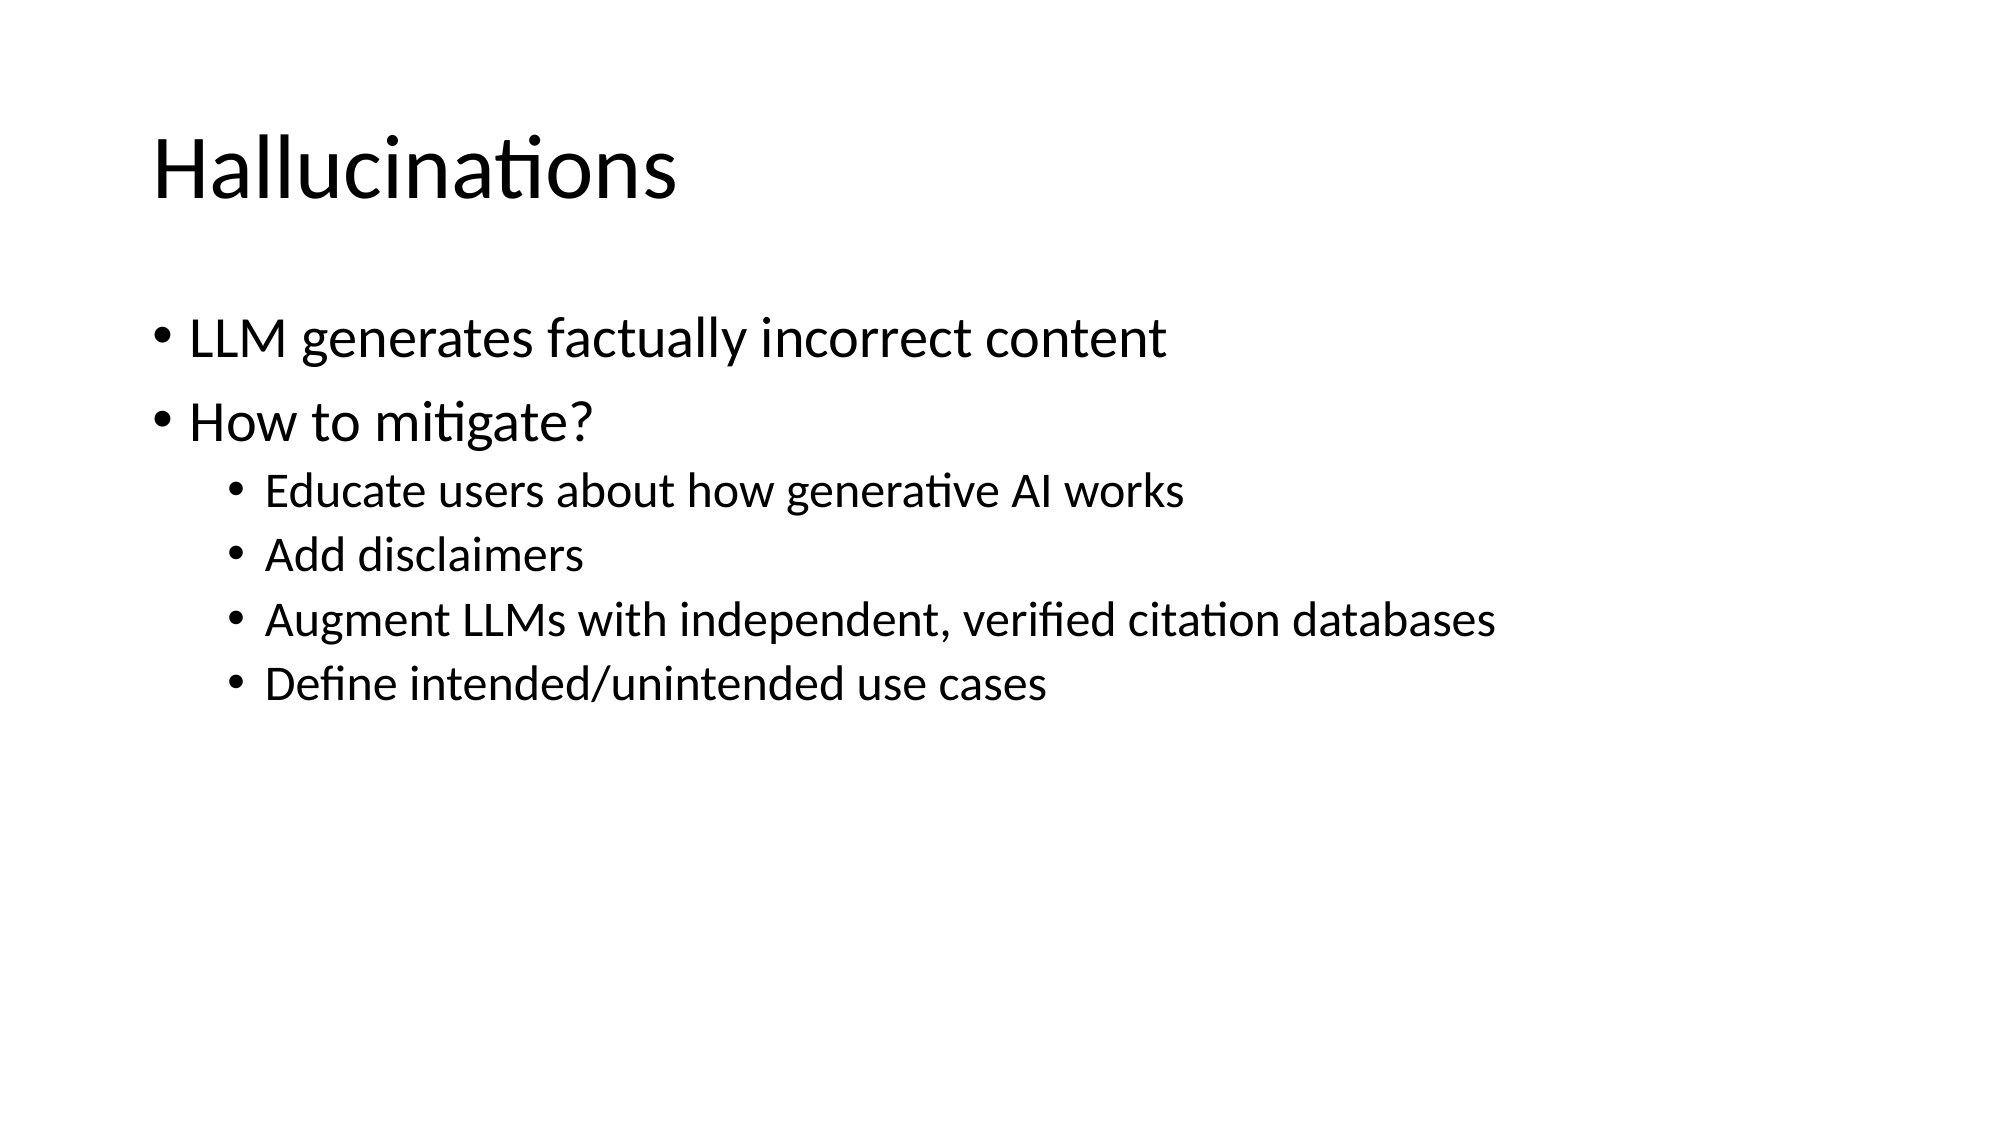

# Hallucinations
LLM generates factually incorrect content
How to mitigate?
Educate users about how generative AI works
Add disclaimers
Augment LLMs with independent, verified citation databases
Define intended/unintended use cases